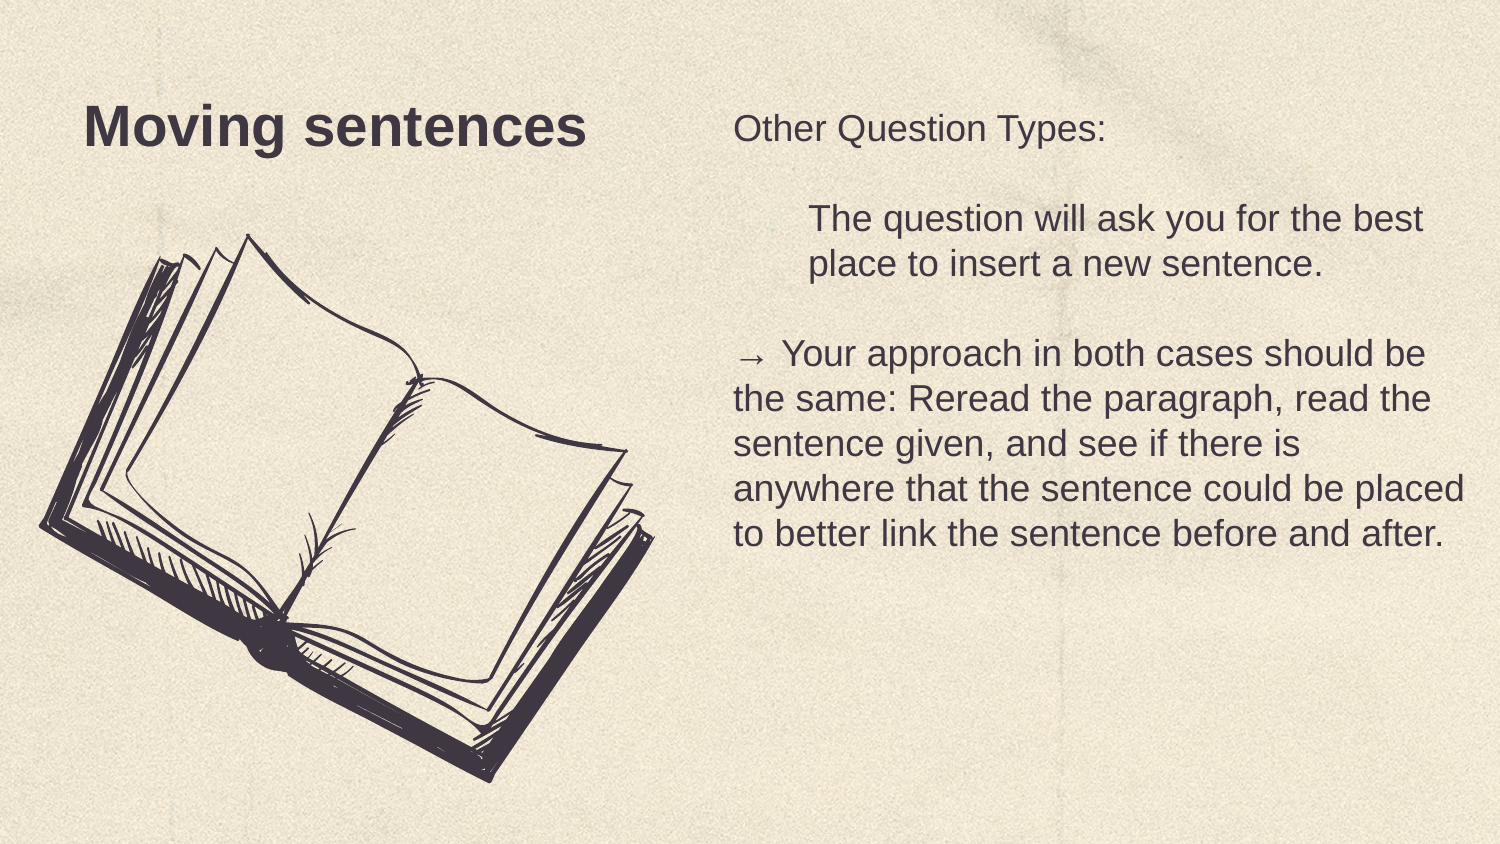

# Moving sentences
Other Question Types:

The question will ask you for the best place to insert a new sentence.

→ Your approach in both cases should be the same: Reread the paragraph, read the sentence given, and see if there is anywhere that the sentence could be placed to better link the sentence before and after.